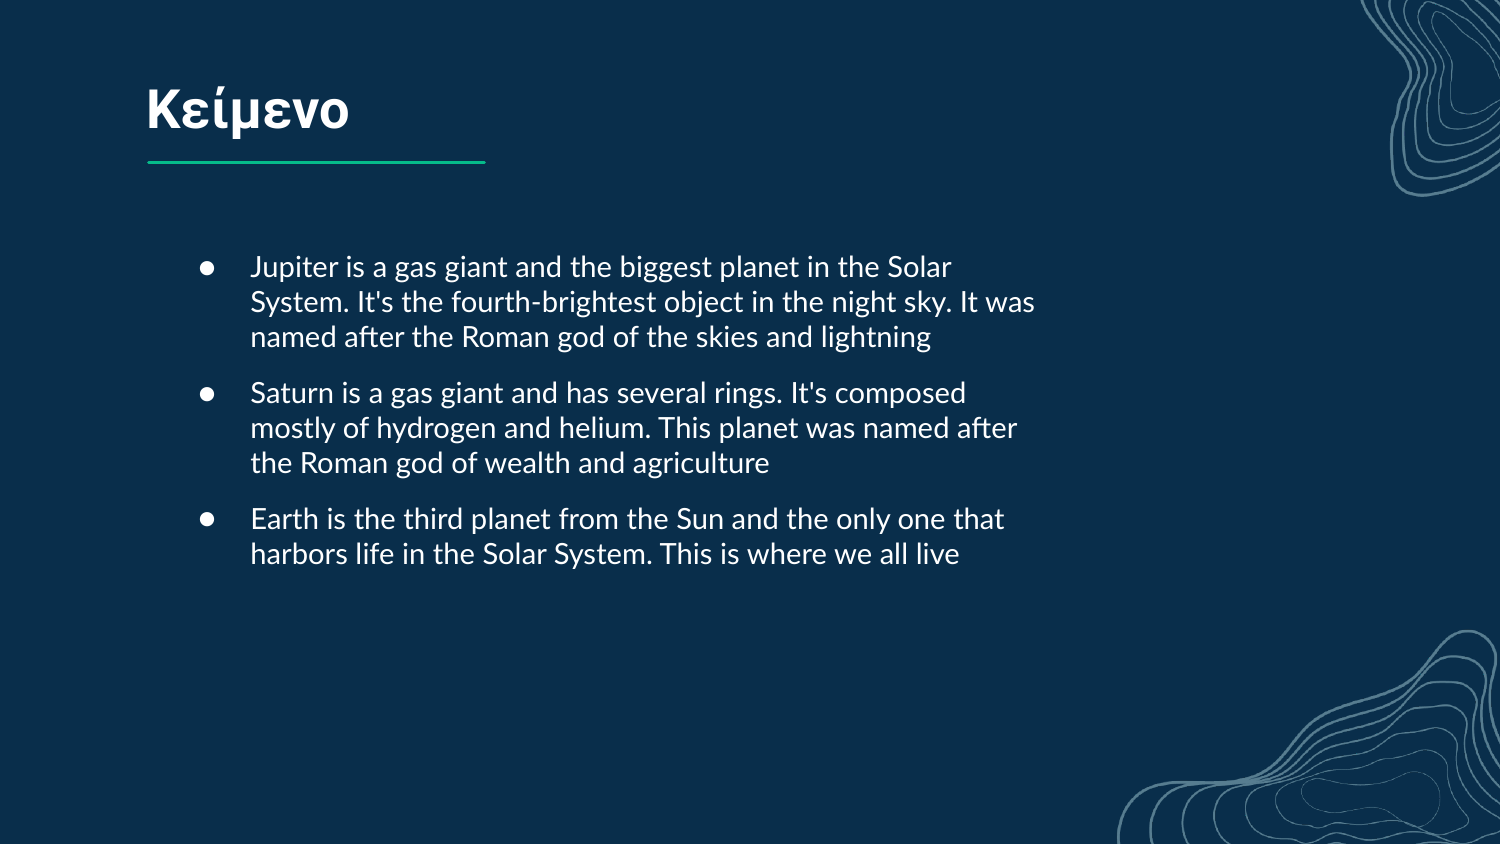

# Κείμενο
Jupiter is a gas giant and the biggest planet in the Solar System. It's the fourth-brightest object in the night sky. It was named after the Roman god of the skies and lightning
Saturn is a gas giant and has several rings. It's composed mostly of hydrogen and helium. This planet was named after the Roman god of wealth and agriculture
Earth is the third planet from the Sun and the only one that harbors life in the Solar System. This is where we all live